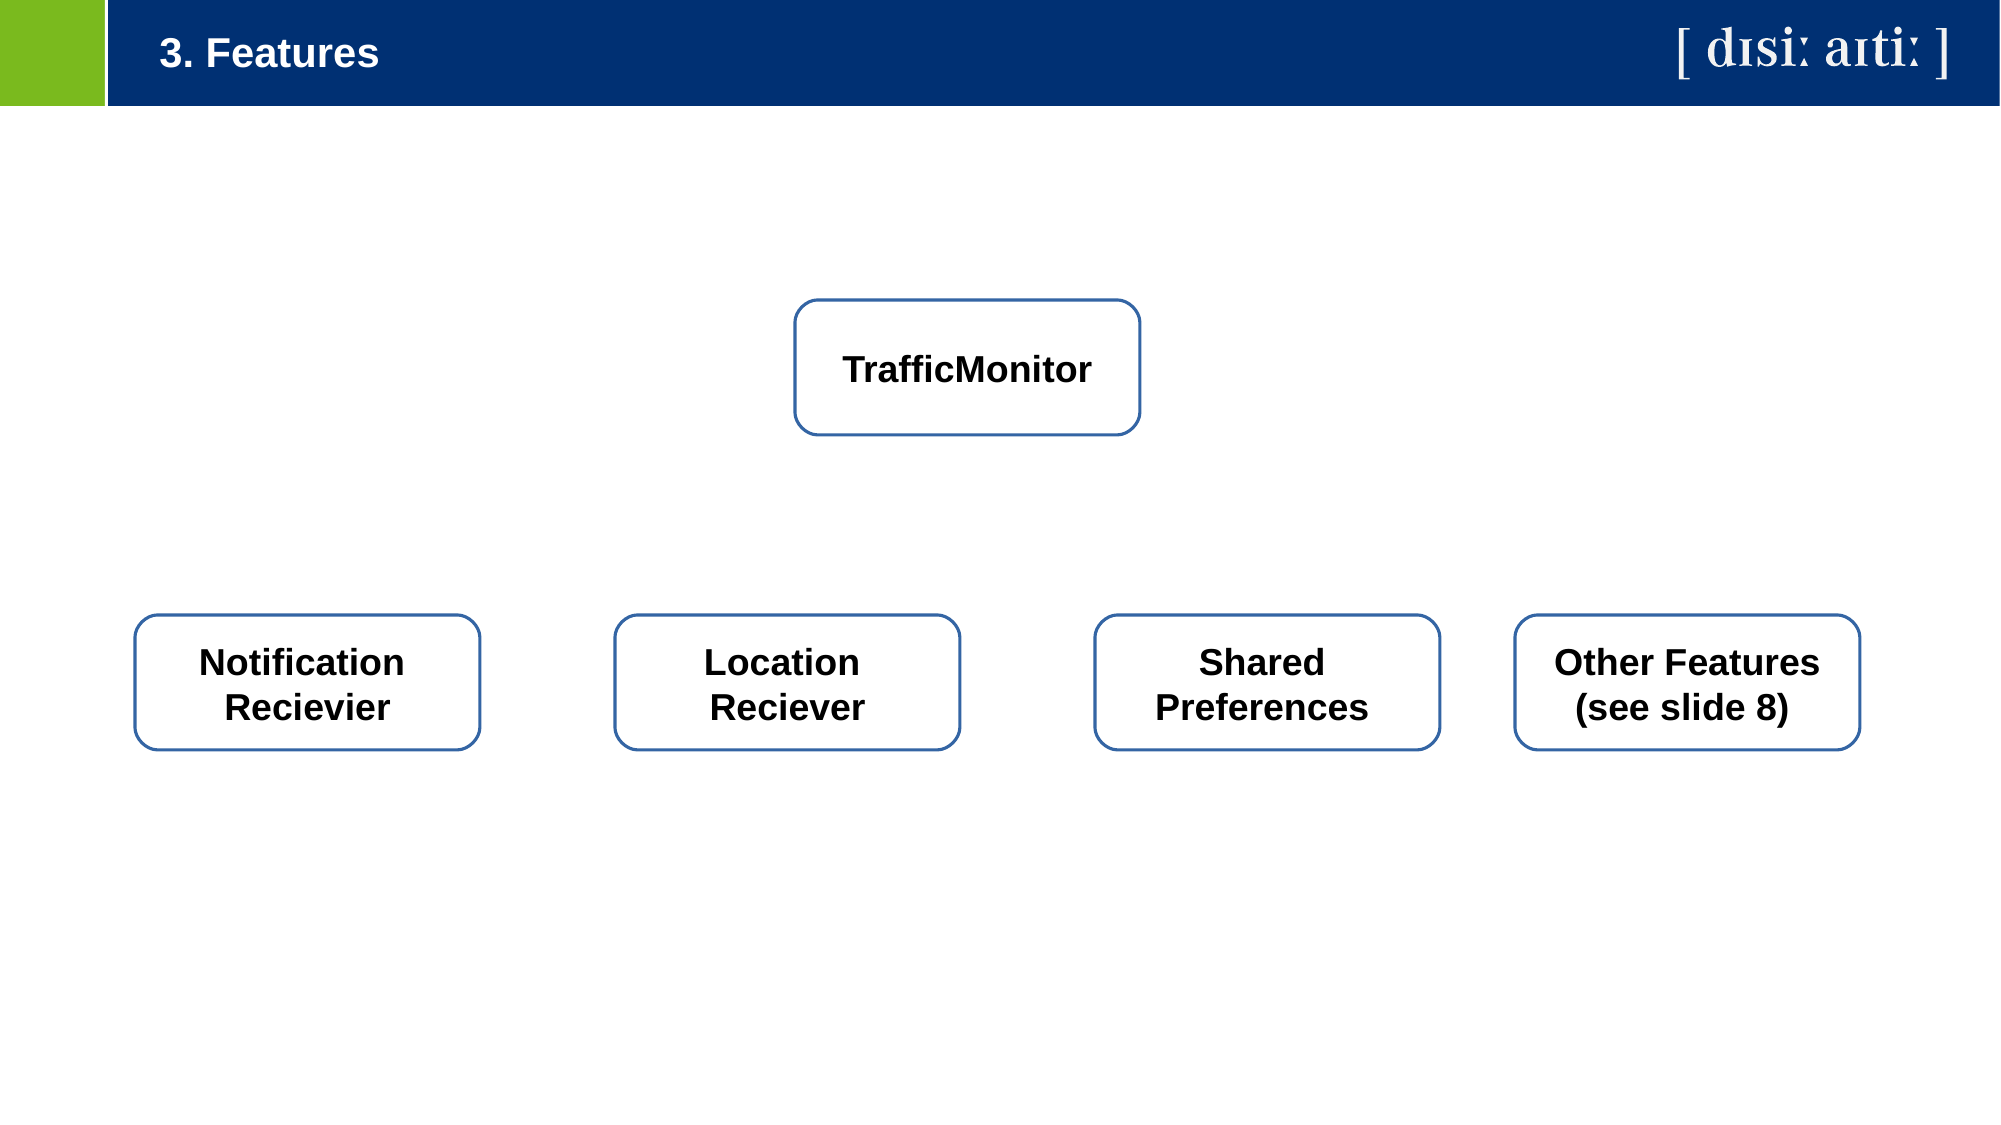

3. Features
TrafficMonitor
Notification
Recievier
Location
Reciever
Shared
Preferences
Other Features
(see slide 8)